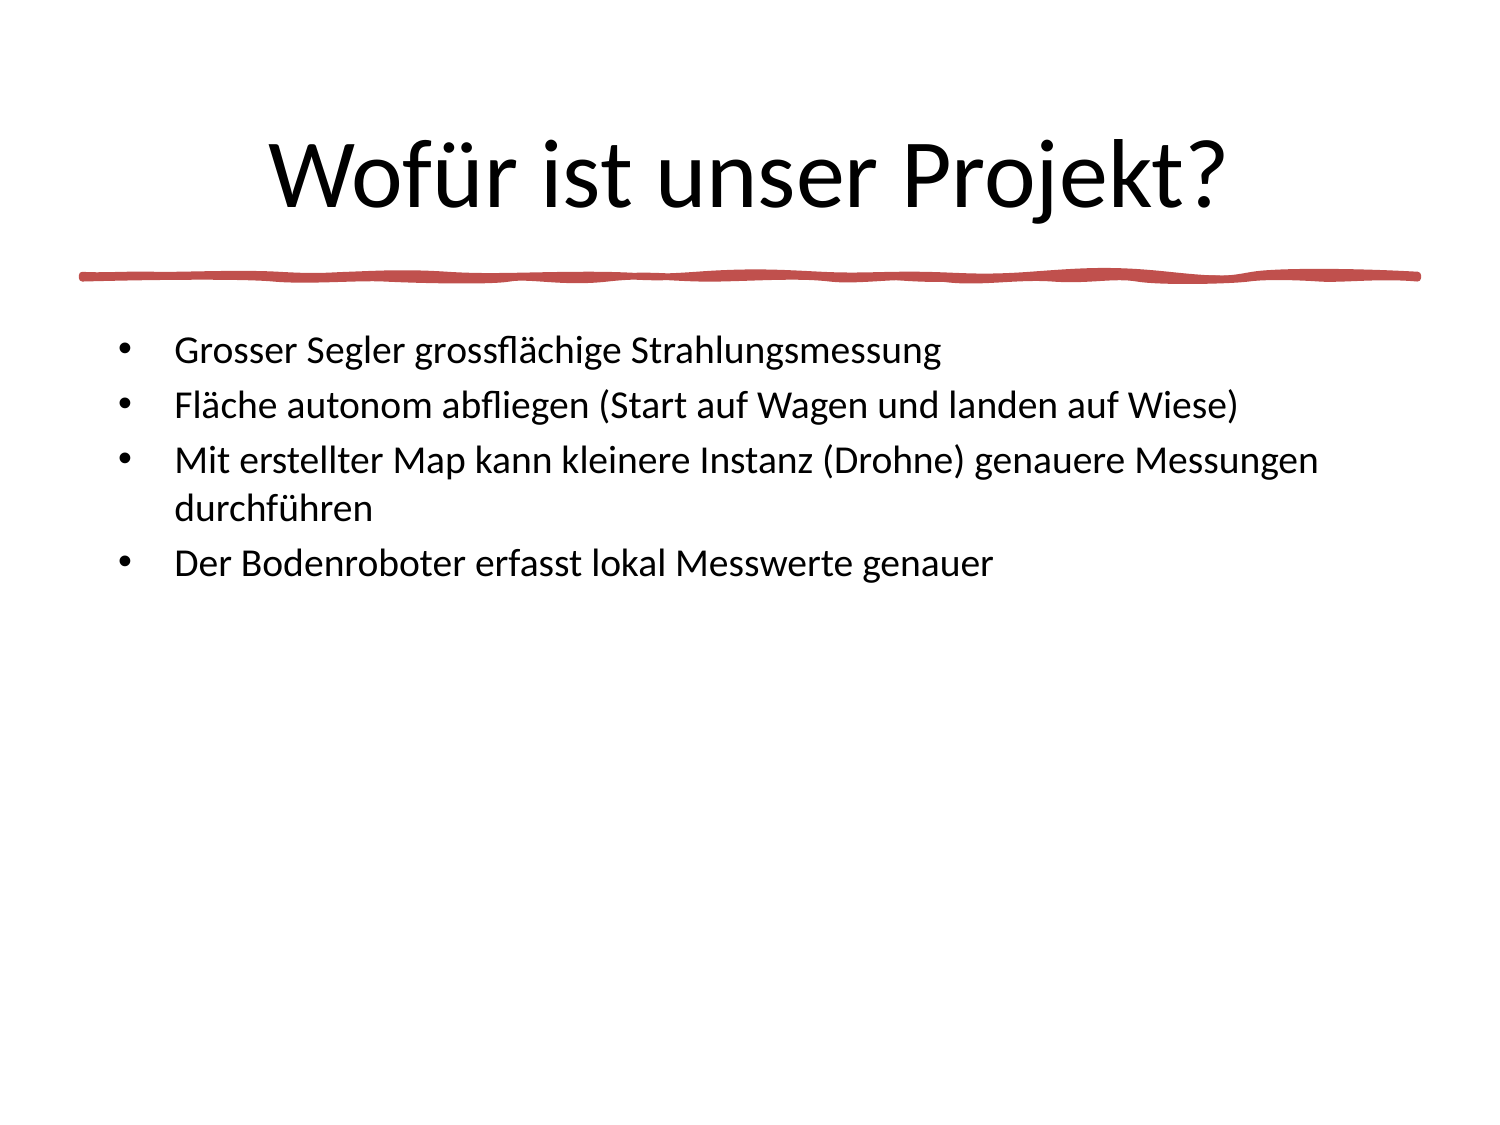

# Wofür ist unser Projekt?

Grosser Segler grossflächige Strahlungsmessung
Fläche autonom abfliegen (Start auf Wagen und landen auf Wiese)
Mit erstellter Map kann kleinere Instanz (Drohne) genauere Messungen durchführen
Der Bodenroboter erfasst lokal Messwerte genauer